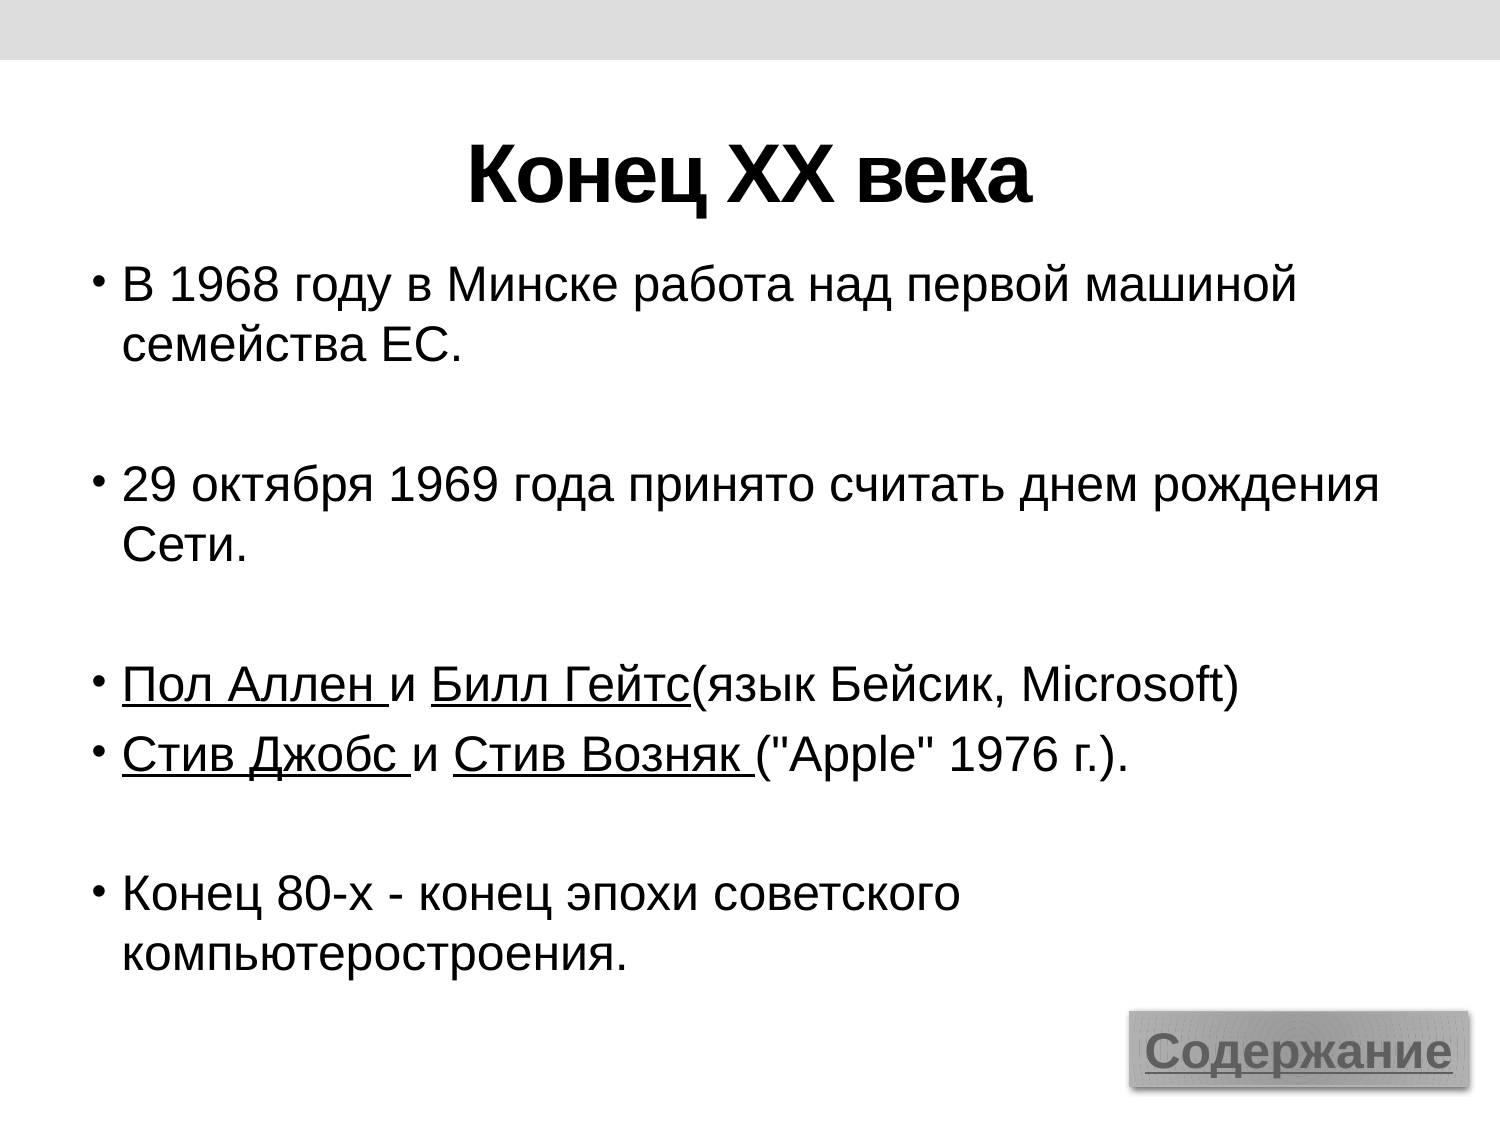

# Конец ХХ века
В 1968 году в Минске работа над первой машиной семейства ЕС.

29 октября 1969 года принято считать днем рождения Сети.

Пол Аллен и Билл Гейтс(язык Бейсик, Microsoft)
Стив Джобс и Стив Возняк ("Apple" 1976 г.).

Конец 80-х - конец эпохи советского компьютеростроения.
Содержание